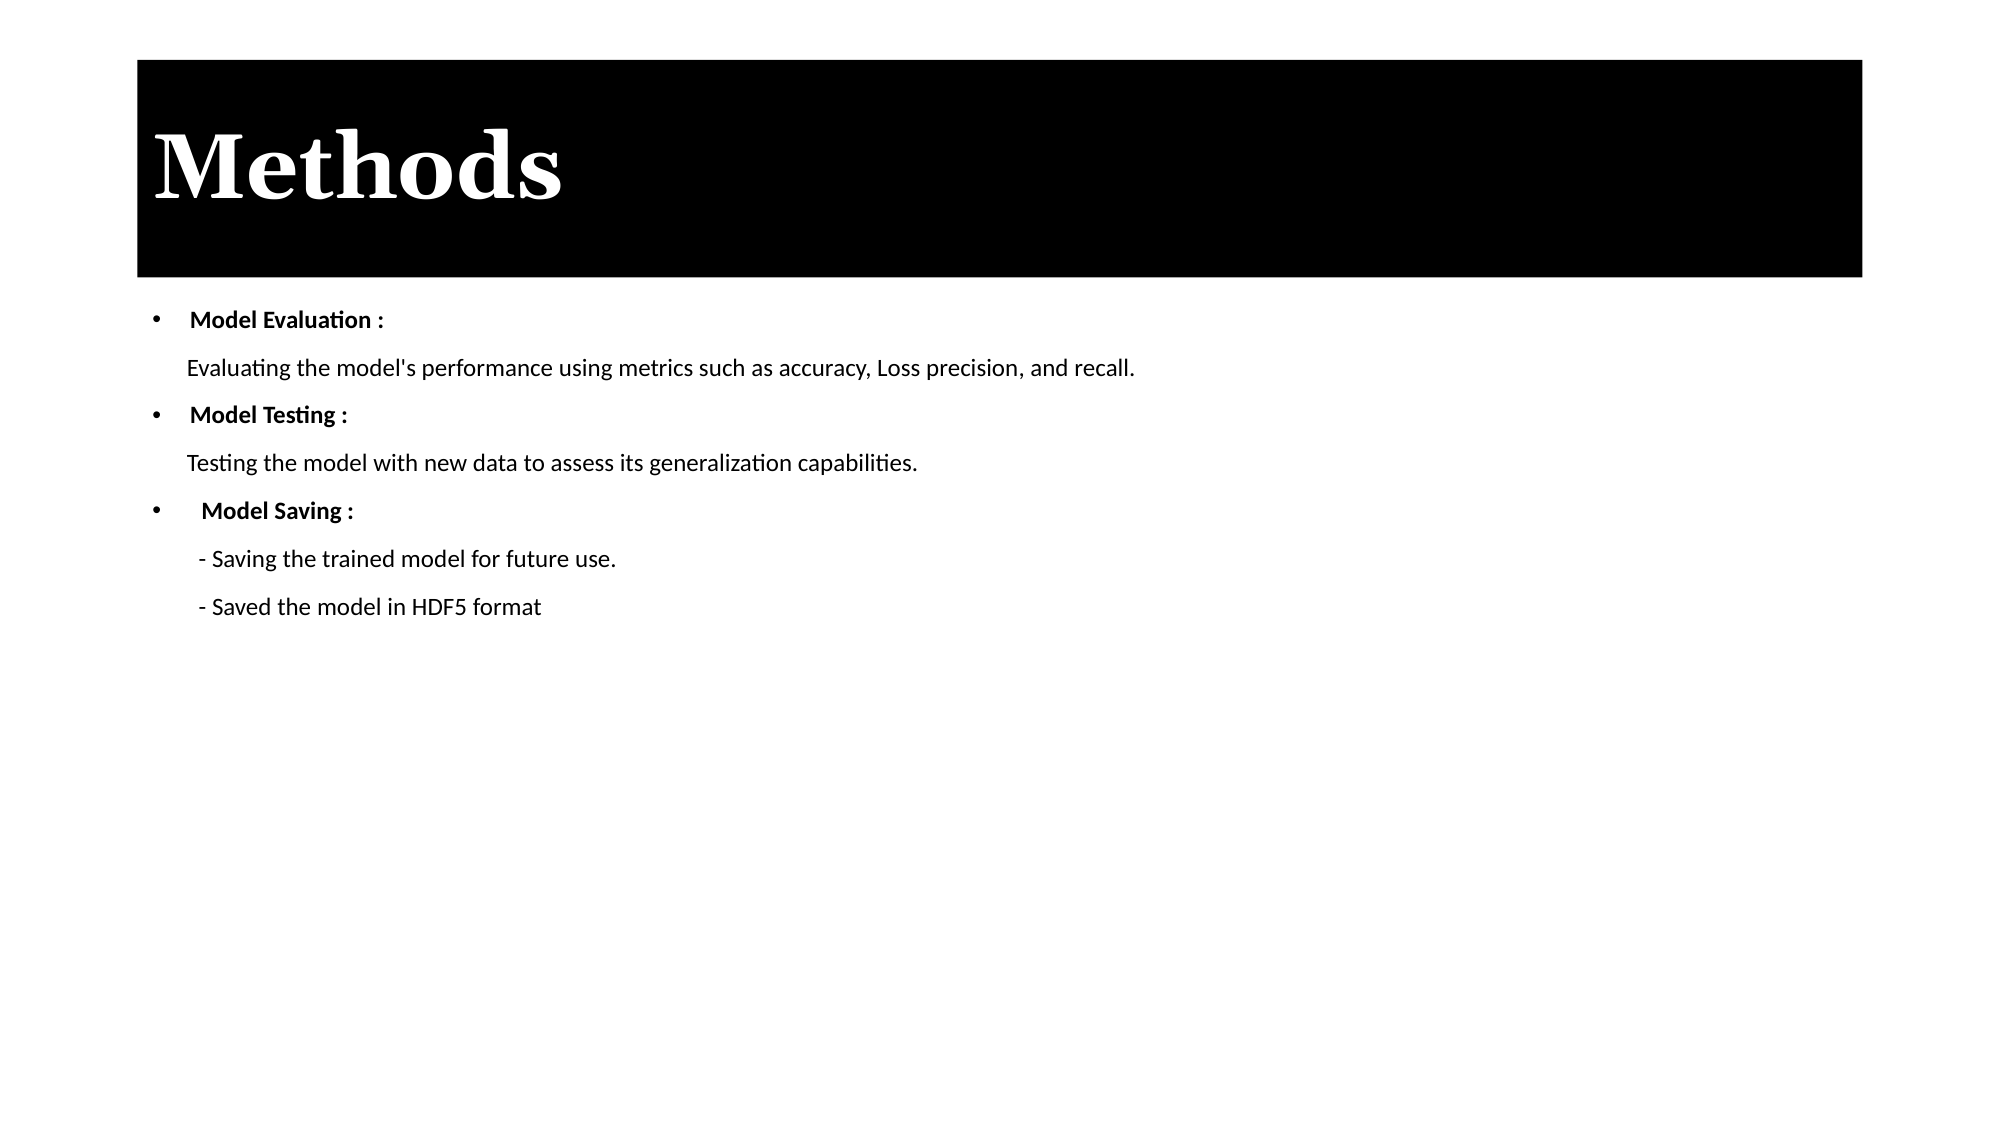

# Methods
Model Evaluation :
      Evaluating the model's performance using metrics such as accuracy, Loss precision, and recall.
Model Testing :
      Testing the model with new data to assess its generalization capabilities.
  Model Saving :
        - Saving the trained model for future use.
        - Saved the model in HDF5 format